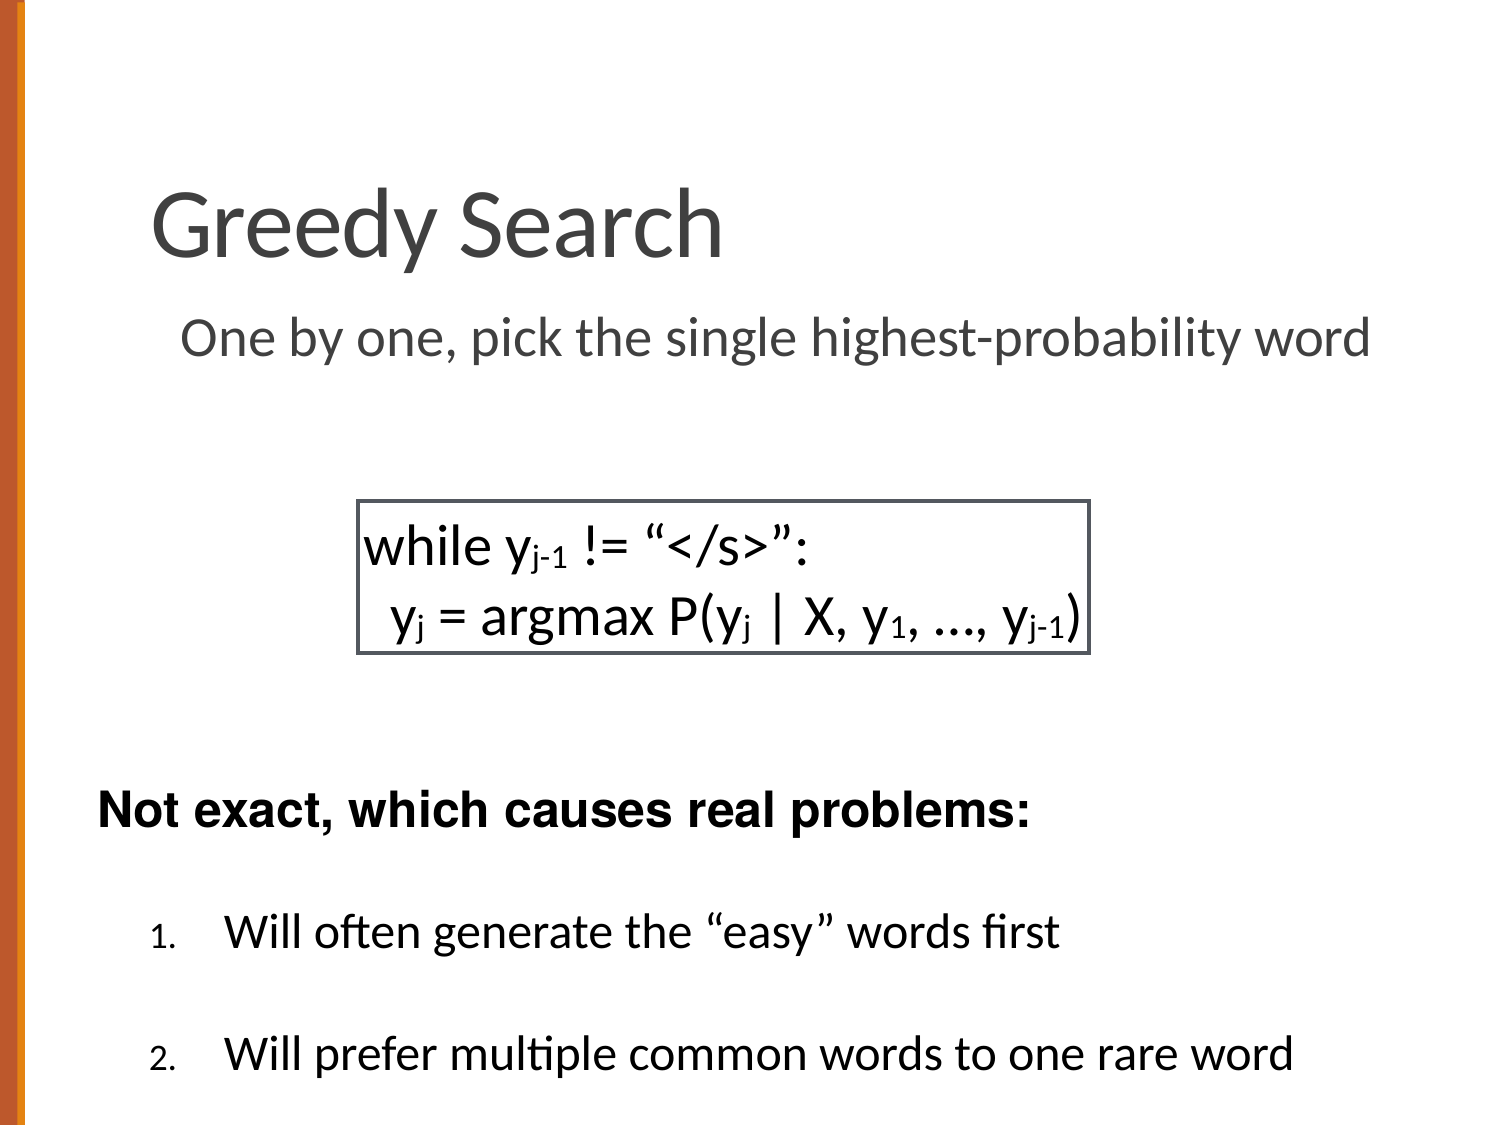

# Greedy Search
One by one, pick the single highest-probability word
while yj-1 != “</s>”:
  yj = argmax P(yj | X, y1, …, yj-1)
Not exact, which causes real problems:
Will often generate the “easy” words first
Will prefer multiple common words to one rare word